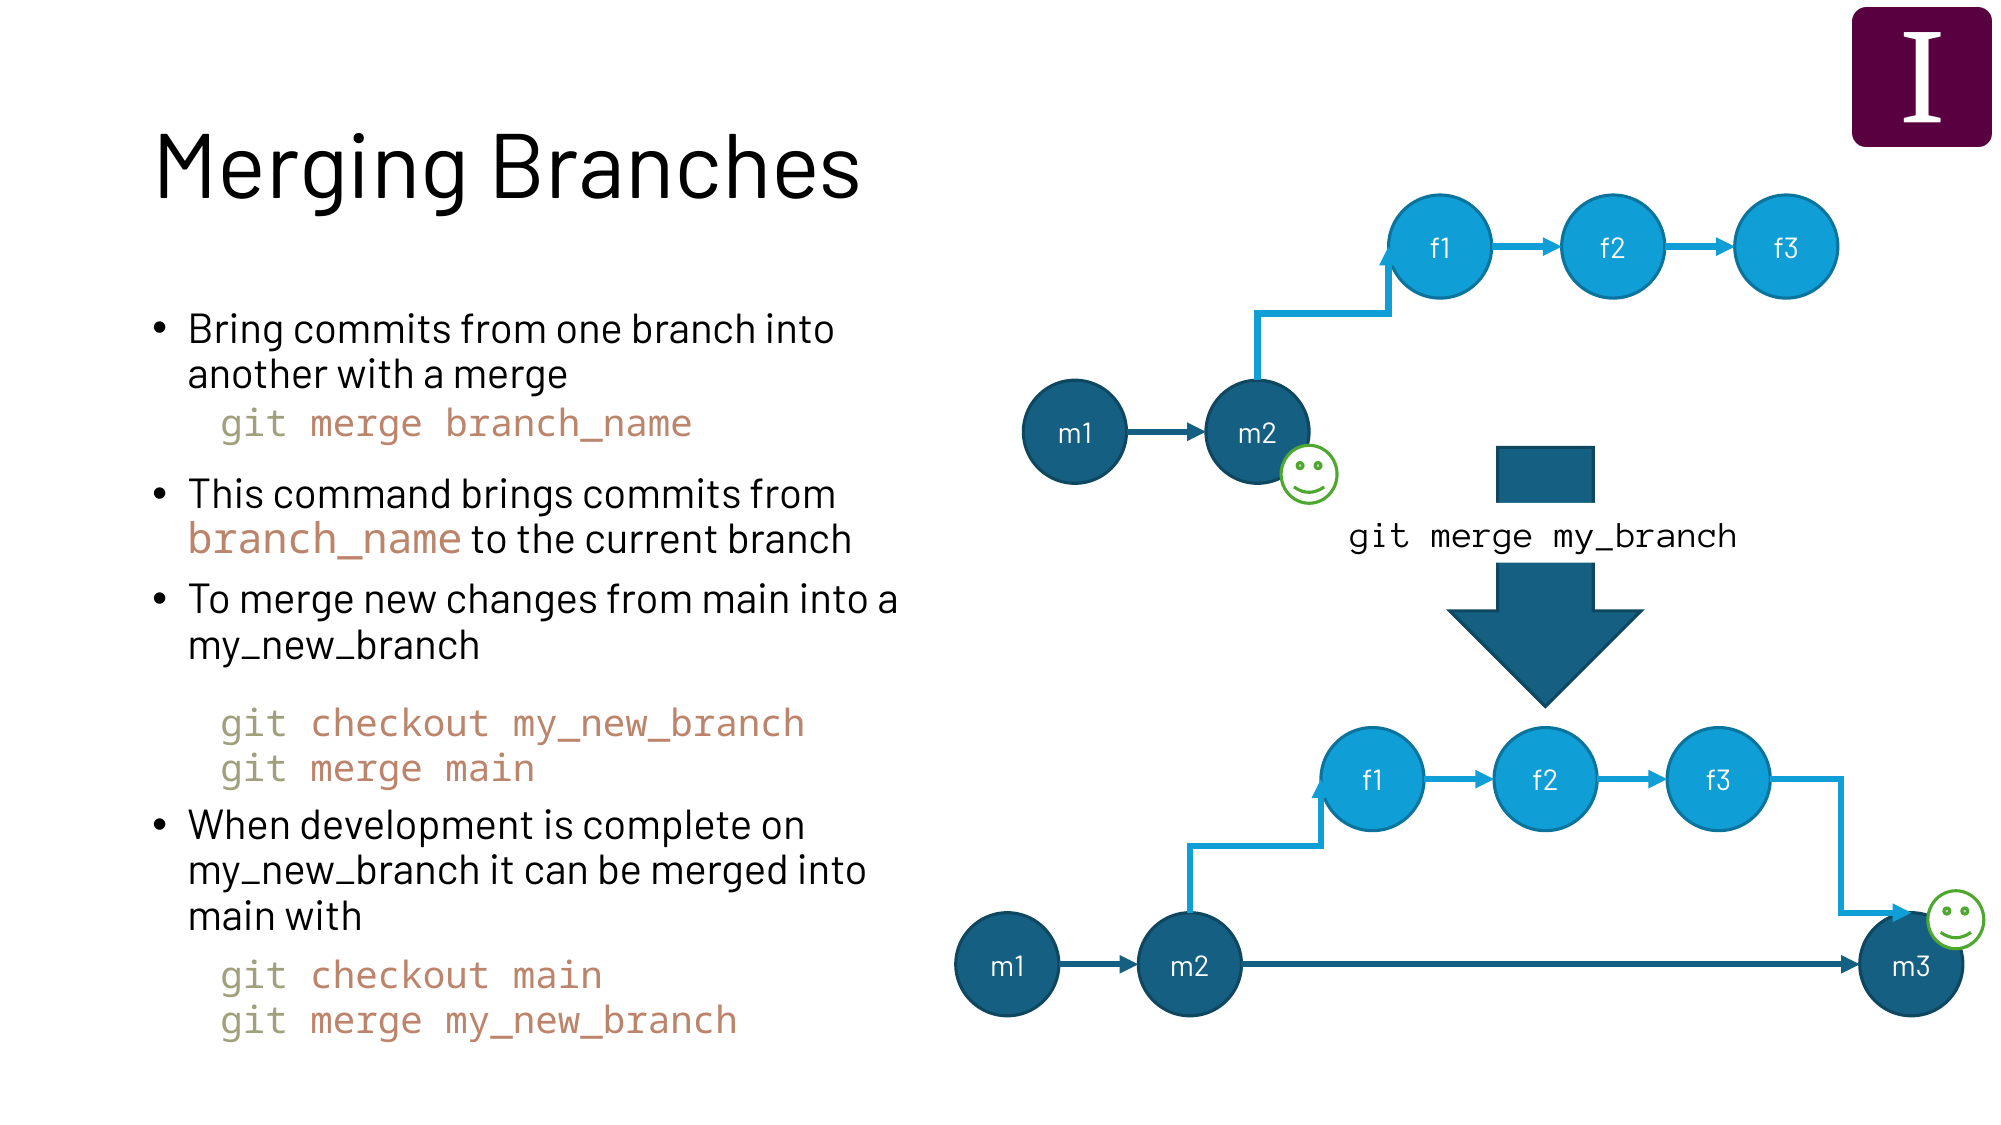

# Merging Branches
f1
f2
f3
m1
m2

git merge my_branch
f1
f2
f3
m1
m2
m3

Bring commits from one branch into another with a merge

This command brings commits from branch_name to the current branch
To merge new changes from main into a my_new_branch

When development is complete on my_new_branch it can be merged into main with

git merge branch_name
git checkout my_new_branch
git merge main
git checkout main
git merge my_new_branch